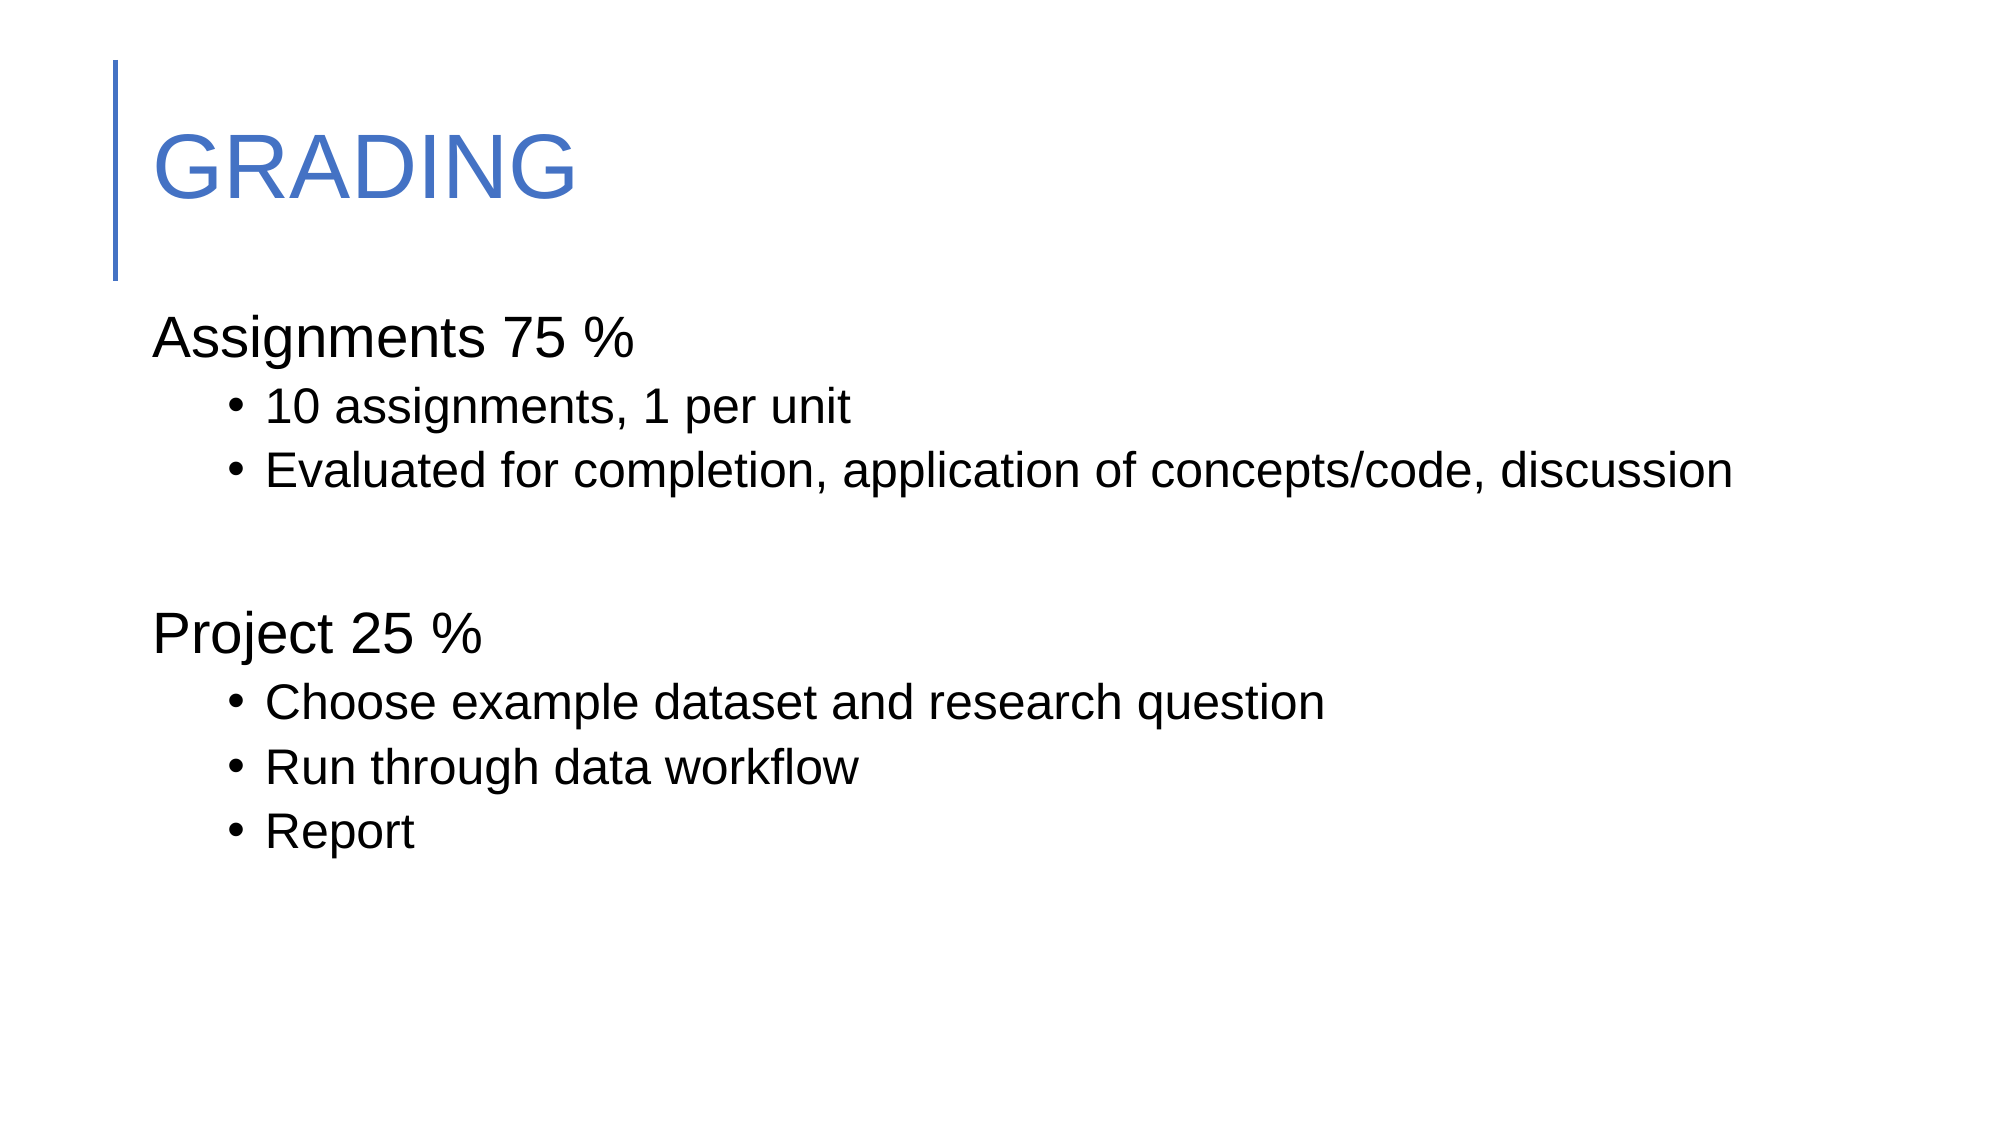

# GRADING
Assignments 75 %
10 assignments, 1 per unit
Evaluated for completion, application of concepts/code, discussion

Project 25 %
Choose example dataset and research question
Run through data workflow
Report